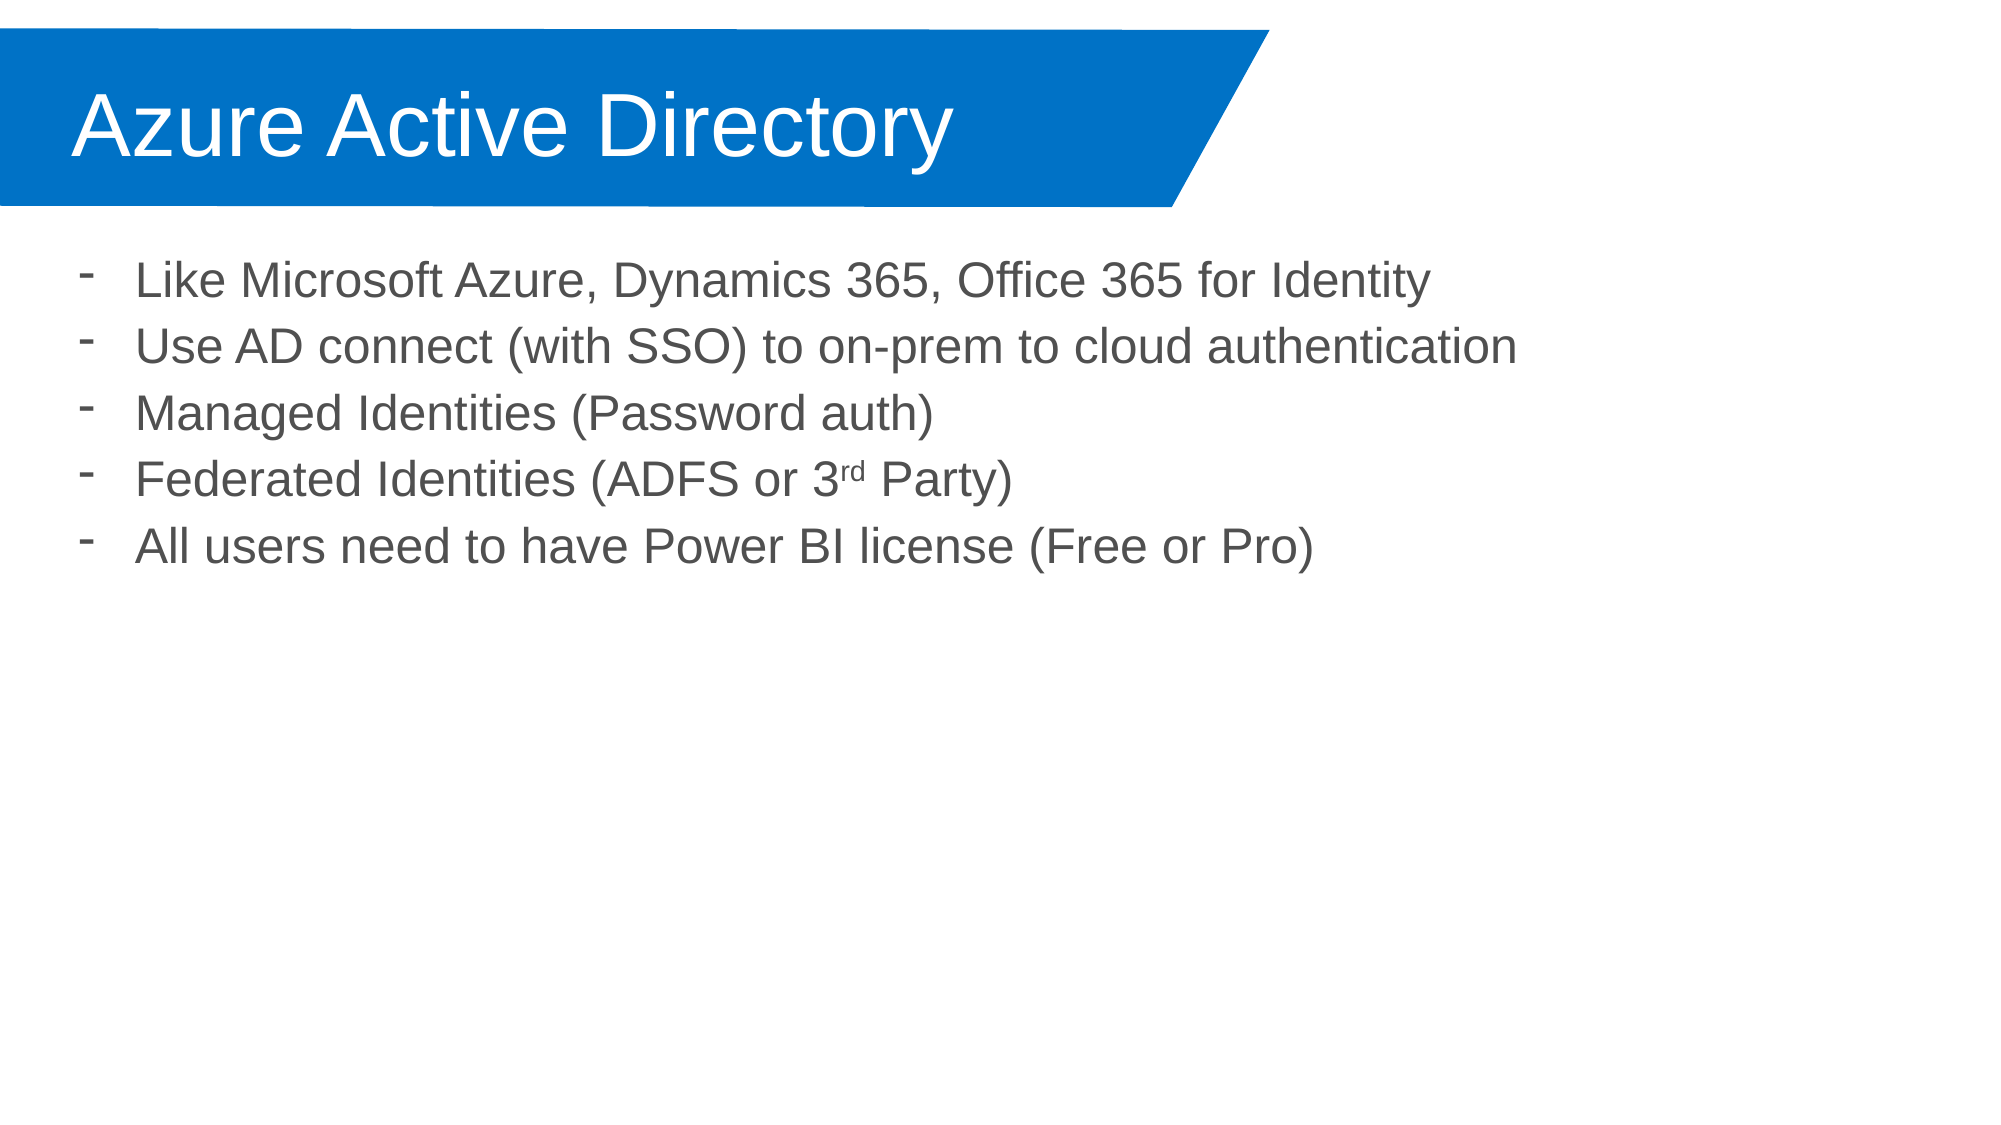

Azure Active Directory
Like Microsoft Azure, Dynamics 365, Office 365 for Identity
Use AD connect (with SSO) to on-prem to cloud authentication
Managed Identities (Password auth)
Federated Identities (ADFS or 3rd Party)
All users need to have Power BI license (Free or Pro)